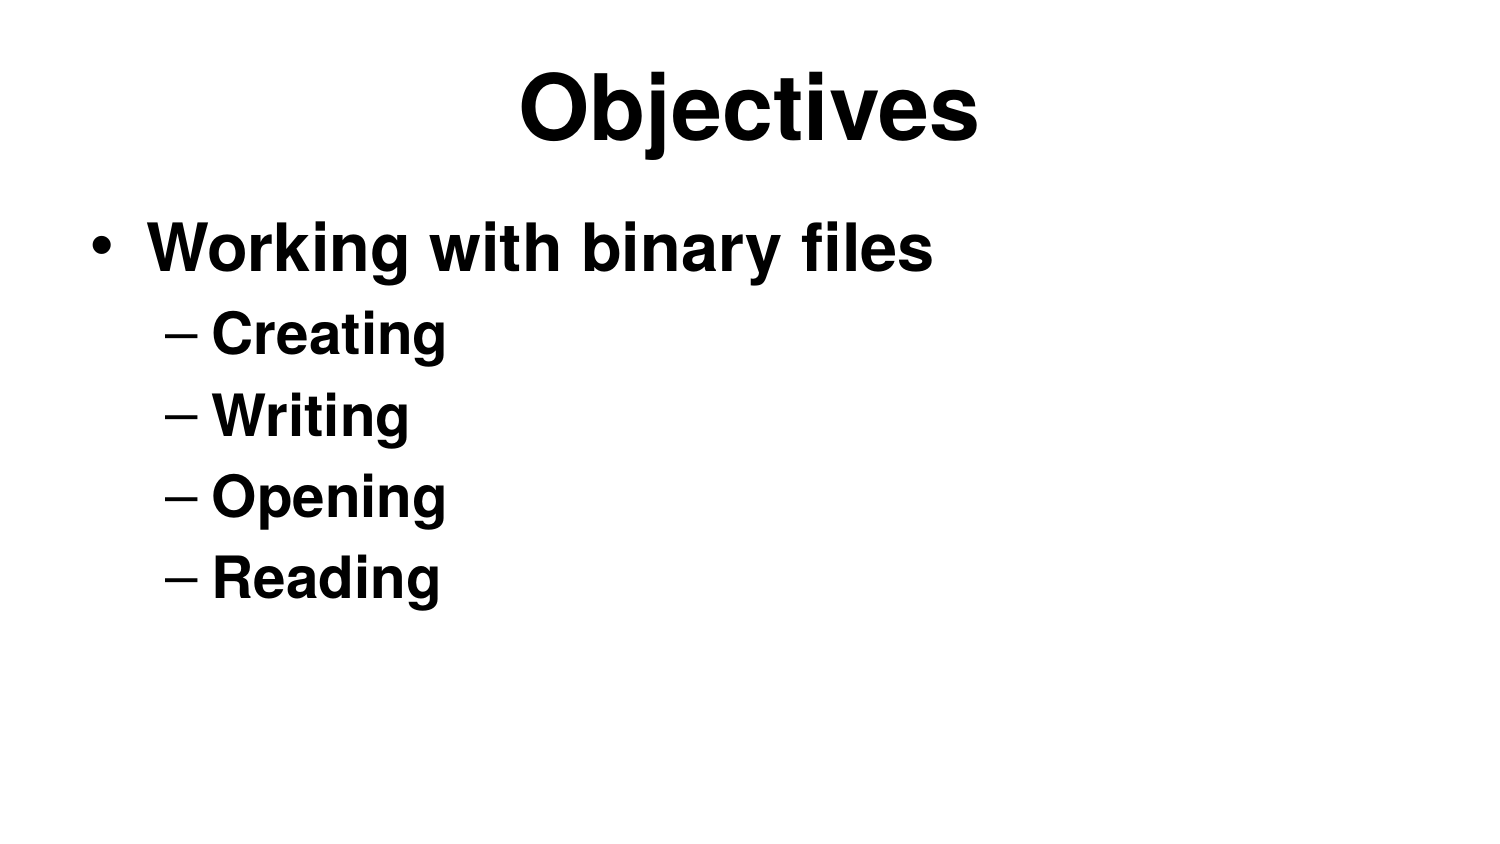

# Objectives
Working with binary files
Creating
Writing
Opening
Reading